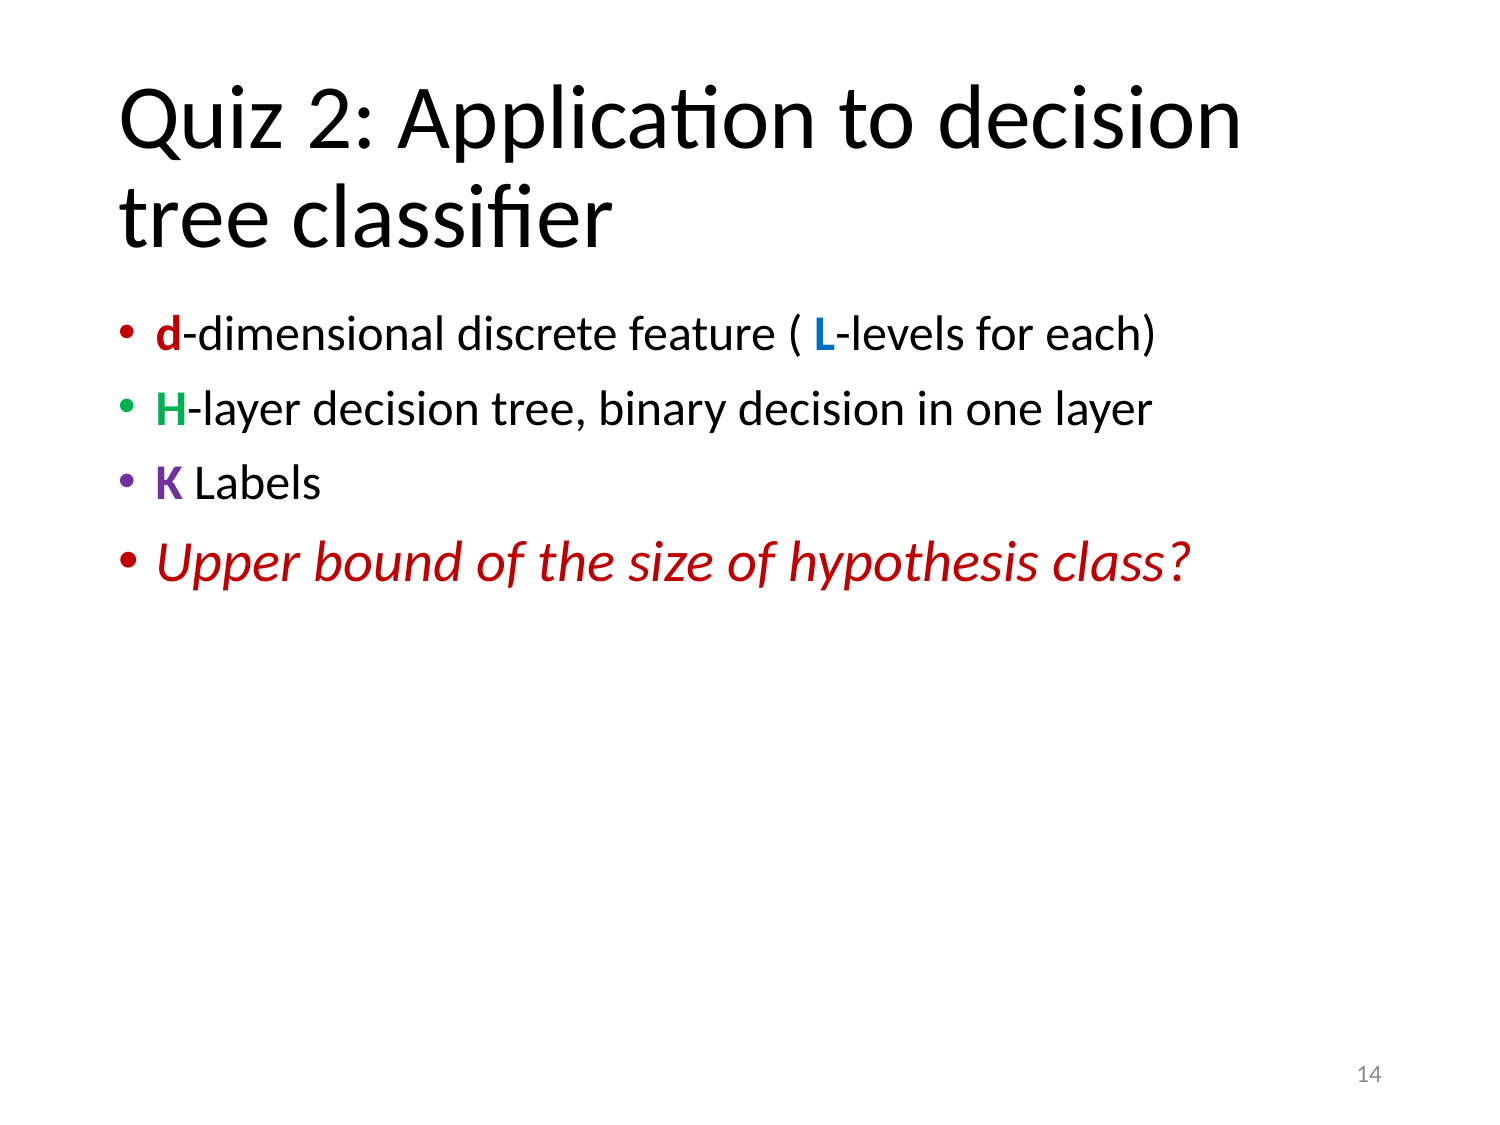

# Quiz 2: Application to decision tree classifier
d-dimensional discrete feature ( L-levels for each)
H-layer decision tree, binary decision in one layer
K Labels
Upper bound of the size of hypothesis class?
14